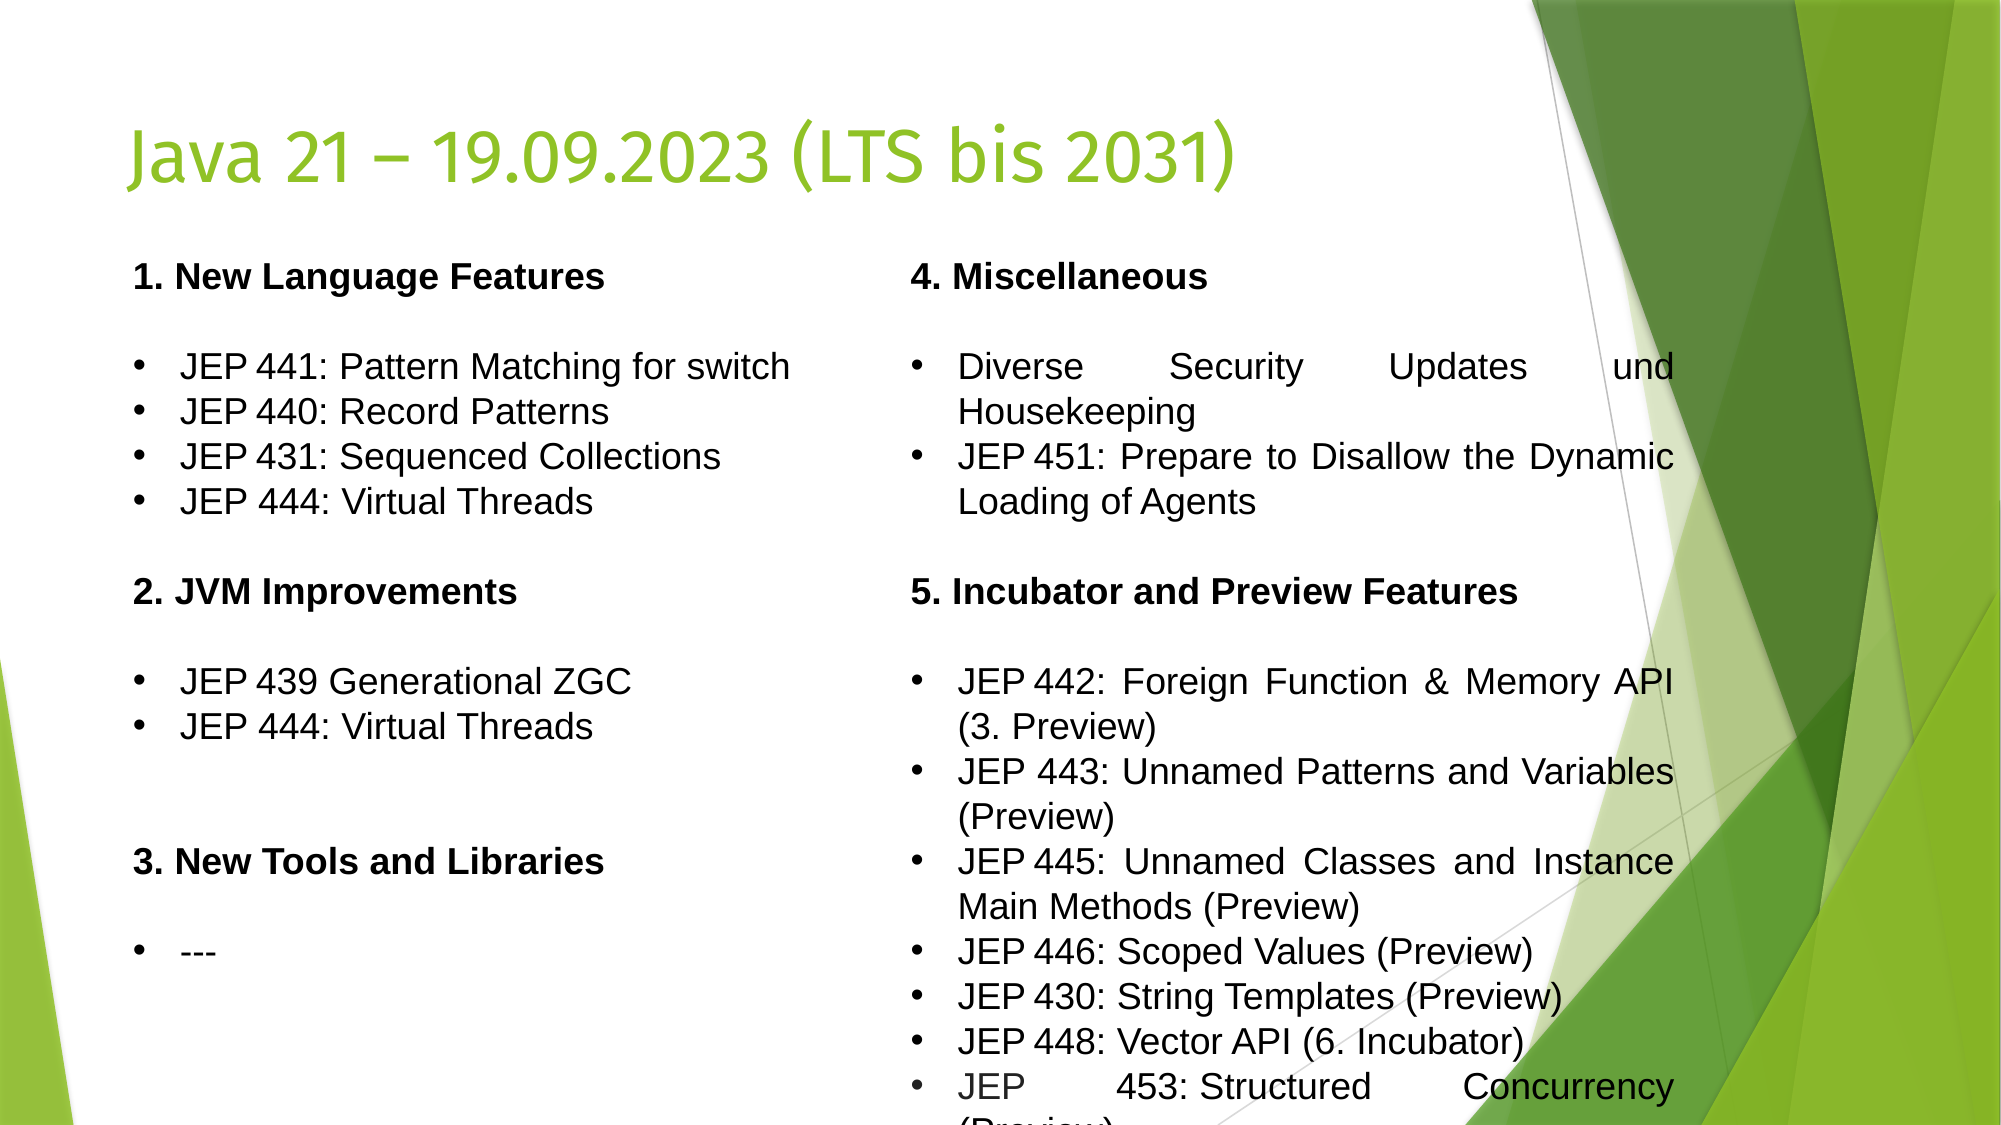

# Java 21 – 19.09.2023 (LTS bis 2031)
1. New Language Features

JEP 441: Pattern Matching for switch
JEP 440: Record Patterns
JEP 431: Sequenced Collections
JEP 444: Virtual Threads

2. JVM Improvements

JEP 439 Generational ZGC
JEP 444: Virtual Threads

3. New Tools and Libraries

---

4. Miscellaneous

Diverse Security Updates und Housekeeping
JEP 451: Prepare to Disallow the Dynamic Loading of Agents

5. Incubator and Preview Features

JEP 442: Foreign Function & Memory API (3. Preview)
JEP 443: Unnamed Patterns and Variables (Preview)
JEP 445: Unnamed Classes and Instance Main Methods (Preview)
JEP 446: Scoped Values (Preview)
JEP 430: String Templates (Preview)
JEP 448: Vector API (6. Incubator)
JEP 453: Structured Concurrency (Preview)